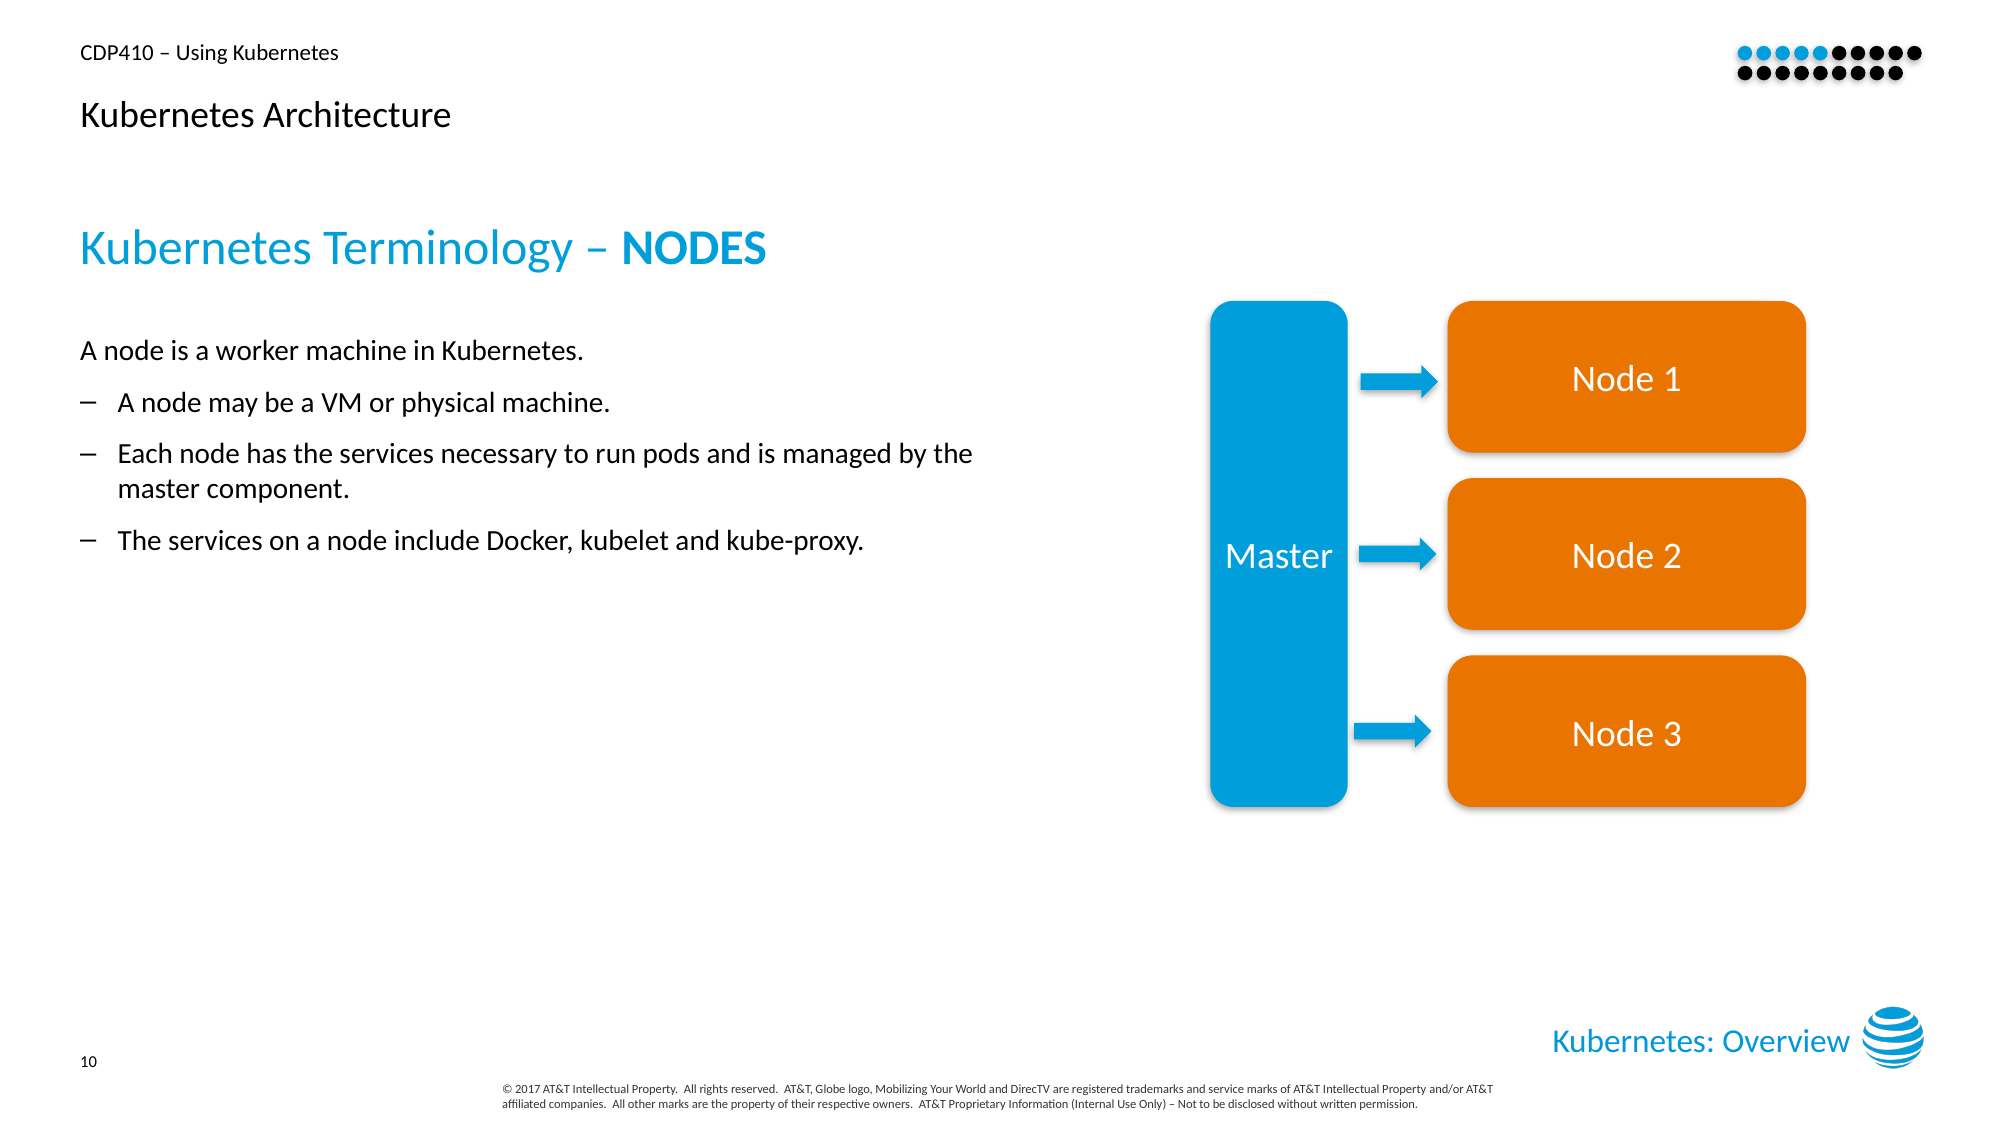

# Kubernetes Architecture
Kubernetes Terminology – NODES

A node is a worker machine in Kubernetes.
A node may be a VM or physical machine.
Each node has the services necessary to run pods and is managed by the master component.
The services on a node include Docker, kubelet and kube-proxy.

Master
Node 1

Node 2

Node 3

Kubernetes: Overview
10